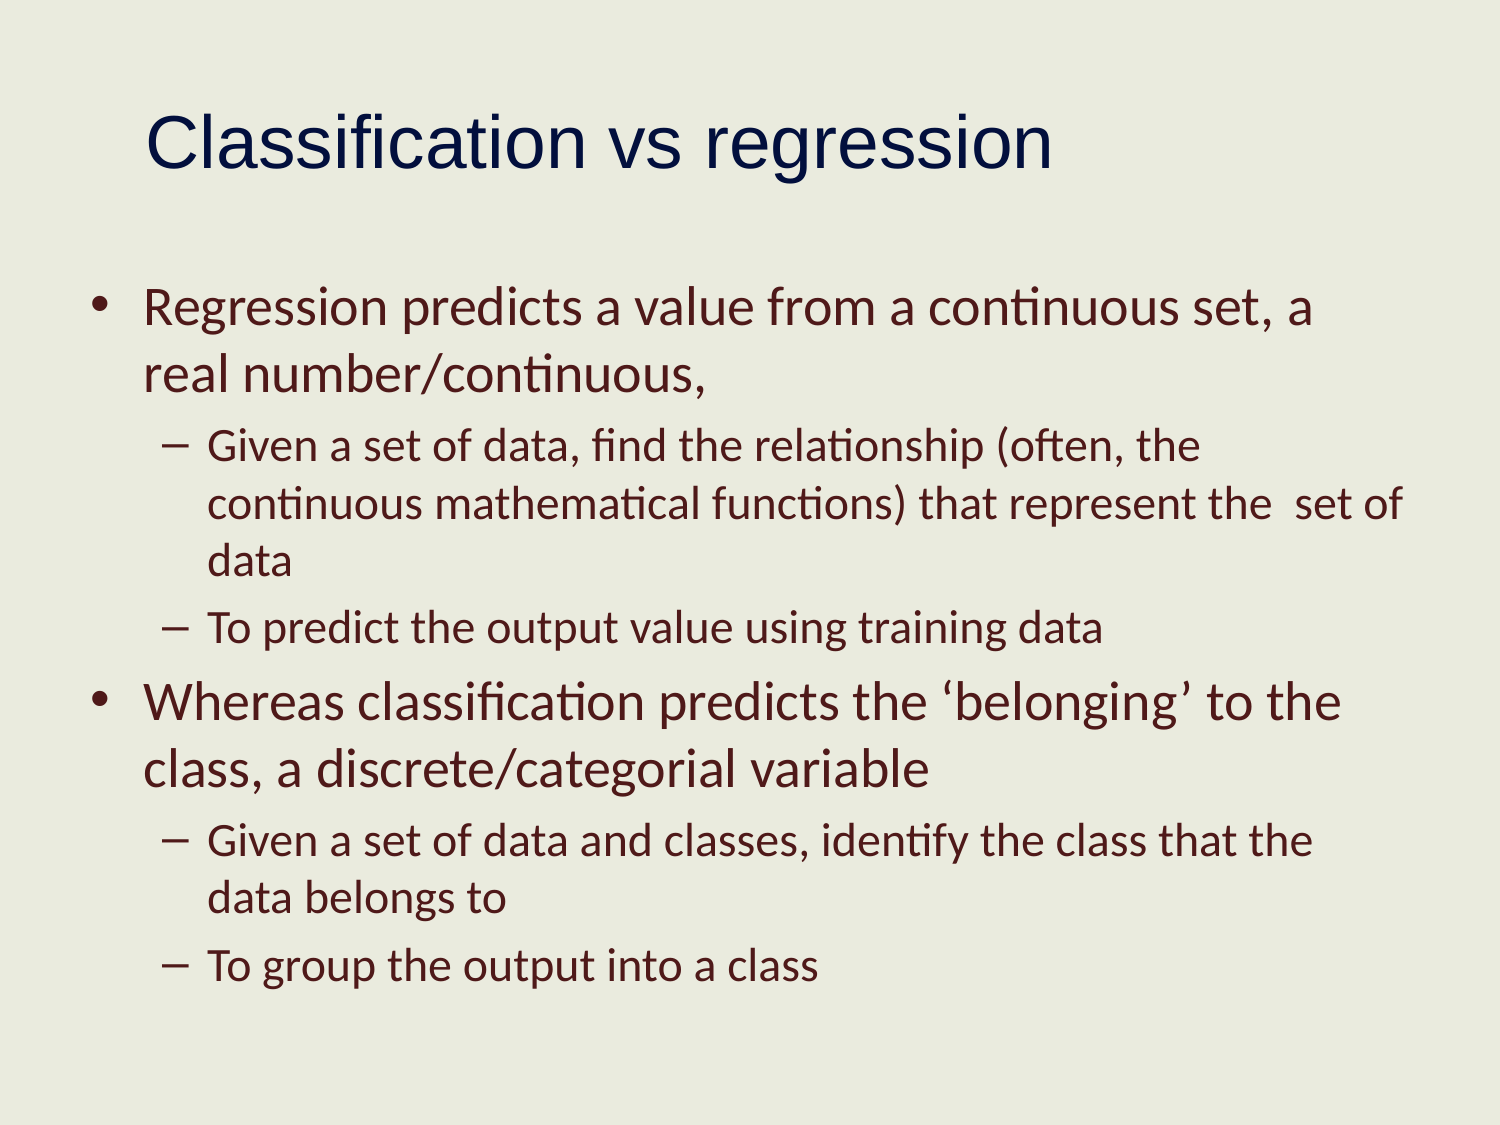

# Classification vs regression
Regression predicts a value from a continuous set, a real number/continuous,
Given a set of data, find the relationship (often, the continuous mathematical functions) that represent the  set of data
To predict the output value using training data
Whereas classification predicts the ‘belonging’ to the class, a discrete/categorial variable
Given a set of data and classes, identify the class that the data belongs to
To group the output into a class